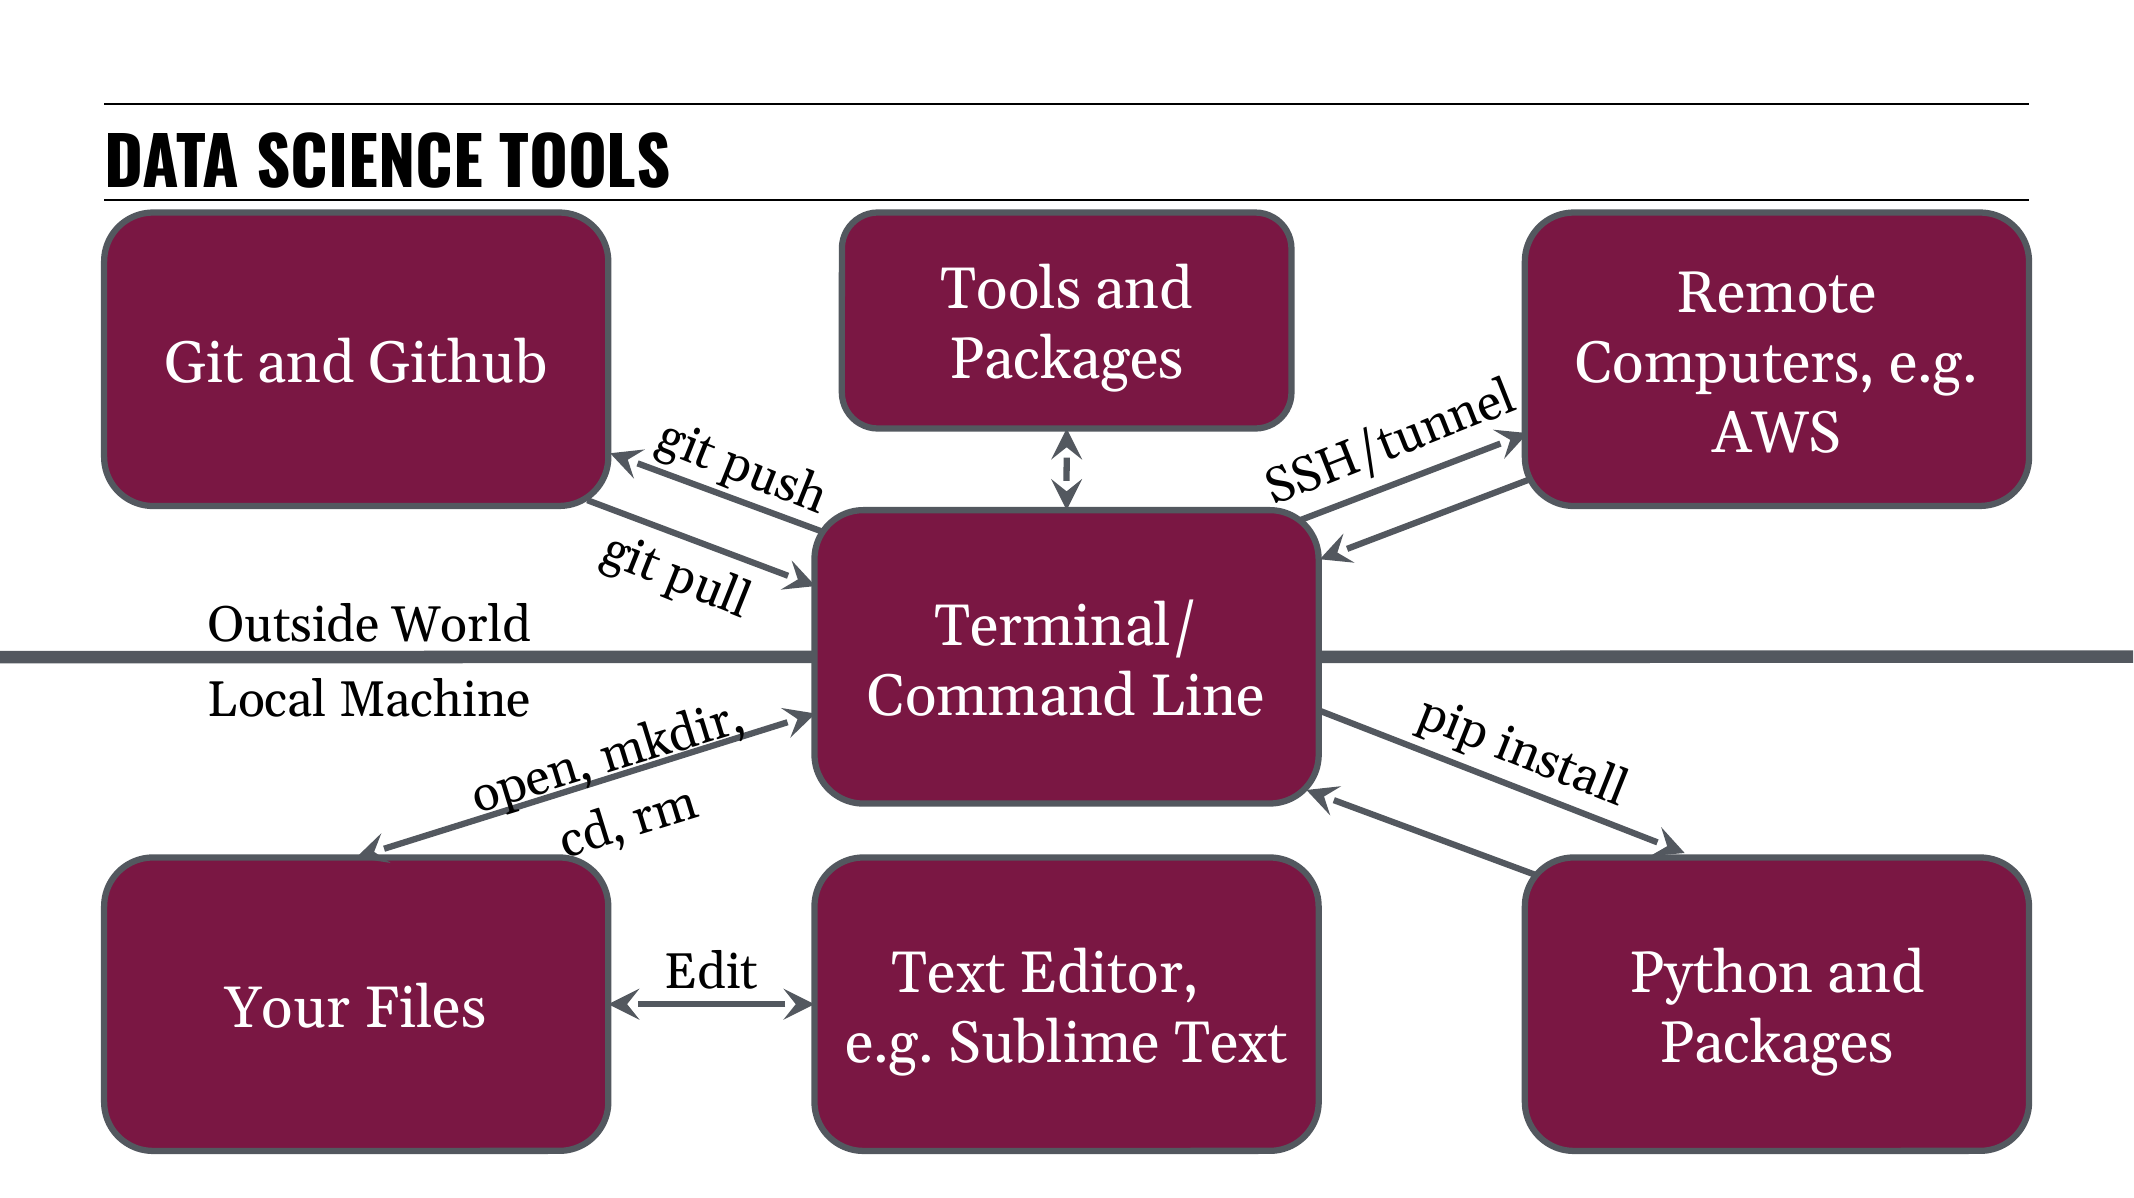

DATA SCIENCE TOOLS
Git and Github
Tools and Packages
Remote Computers, e.g. AWS
SSH/tunnel
git push
Terminal/ Command Line
git pull
Outside World
Local Machine
pip install
open, mkdir, cd, rm
Your Files
Text Editor,    e.g. Sublime Text
Python and Packages
Edit